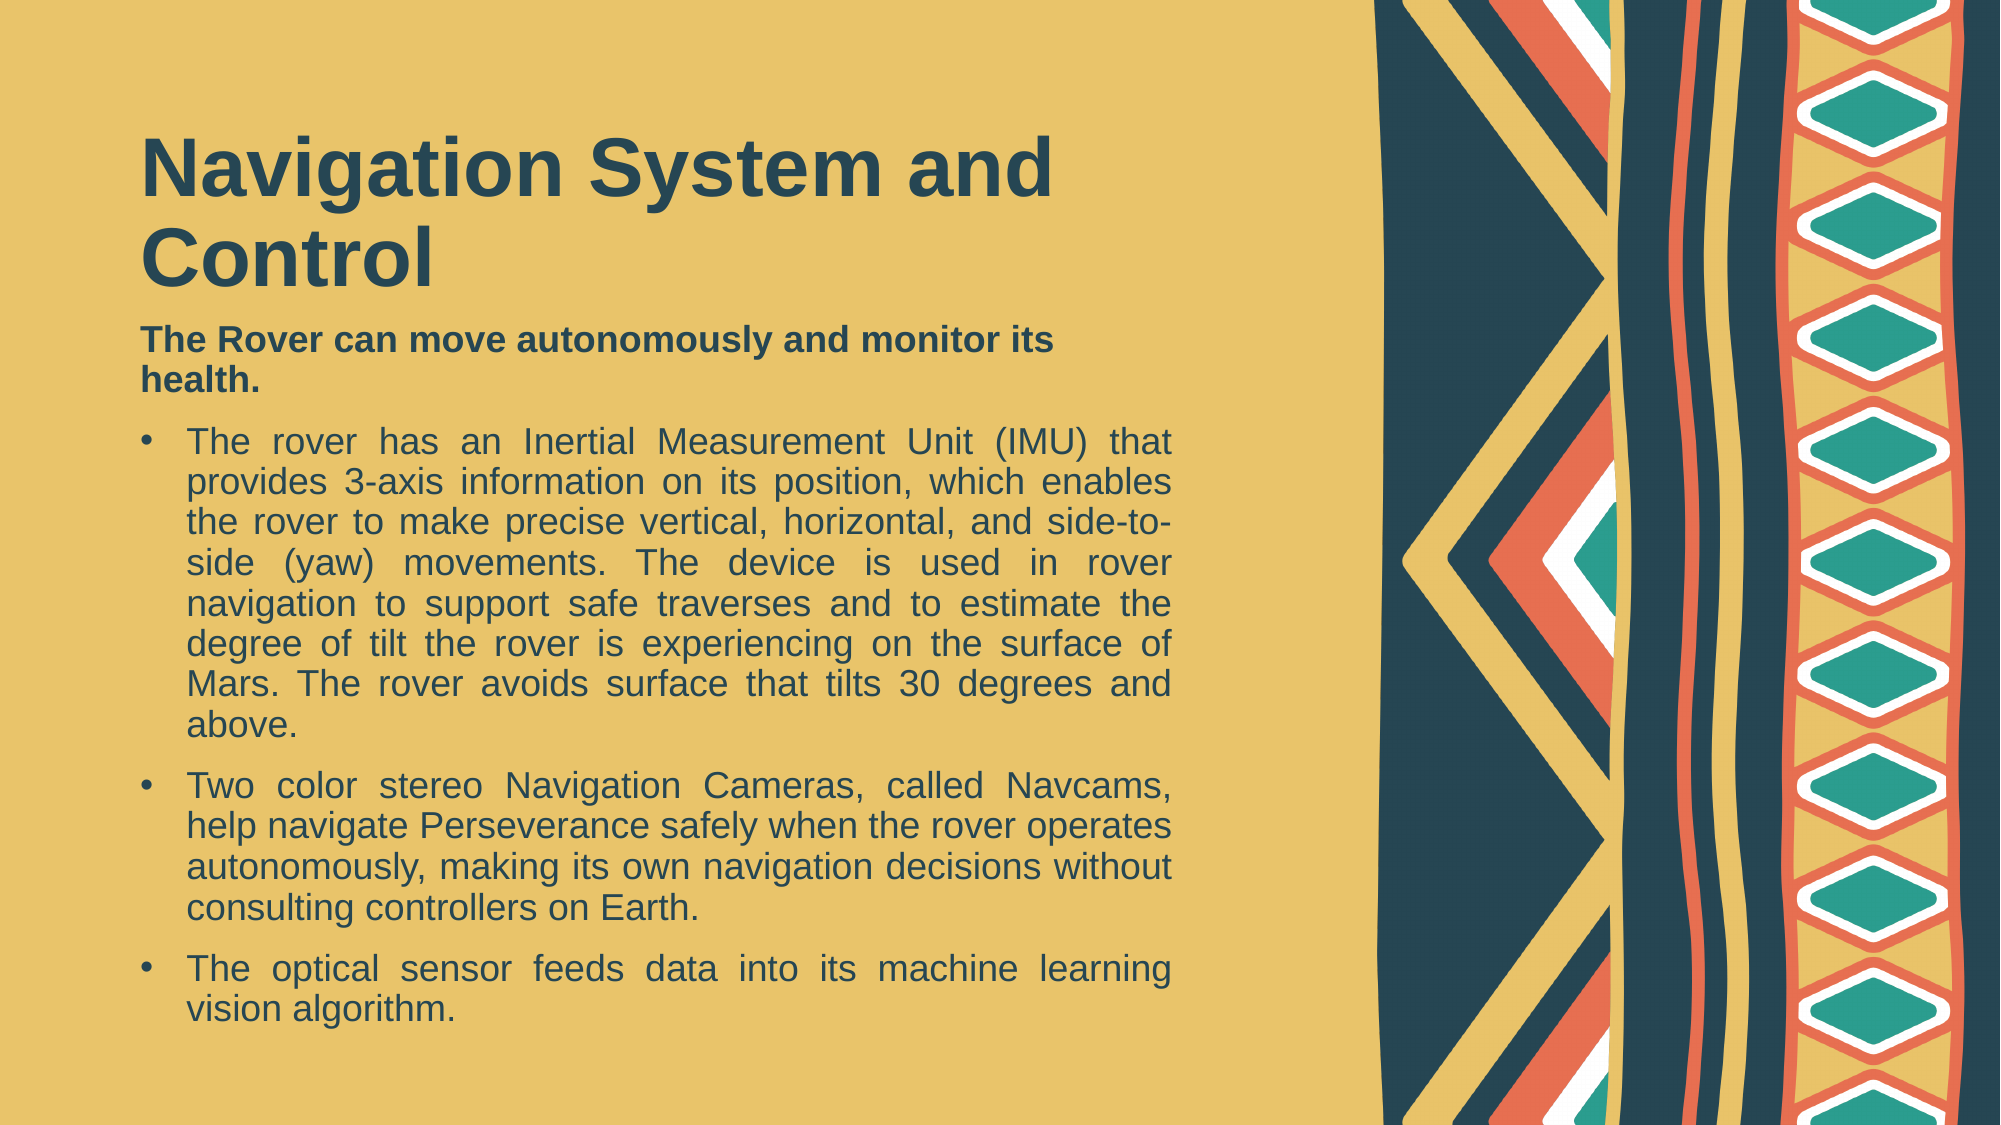

# Navigation System and Control
The Rover can move autonomously and monitor its health.
The rover has an Inertial Measurement Unit (IMU) that provides 3-axis information on its position, which enables the rover to make precise vertical, horizontal, and side-to-side (yaw) movements. The device is used in rover navigation to support safe traverses and to estimate the degree of tilt the rover is experiencing on the surface of Mars. The rover avoids surface that tilts 30 degrees and above.
Two color stereo Navigation Cameras, called Navcams, help navigate Perseverance safely when the rover operates autonomously, making its own navigation decisions without consulting controllers on Earth.
The optical sensor feeds data into its machine learning vision algorithm.